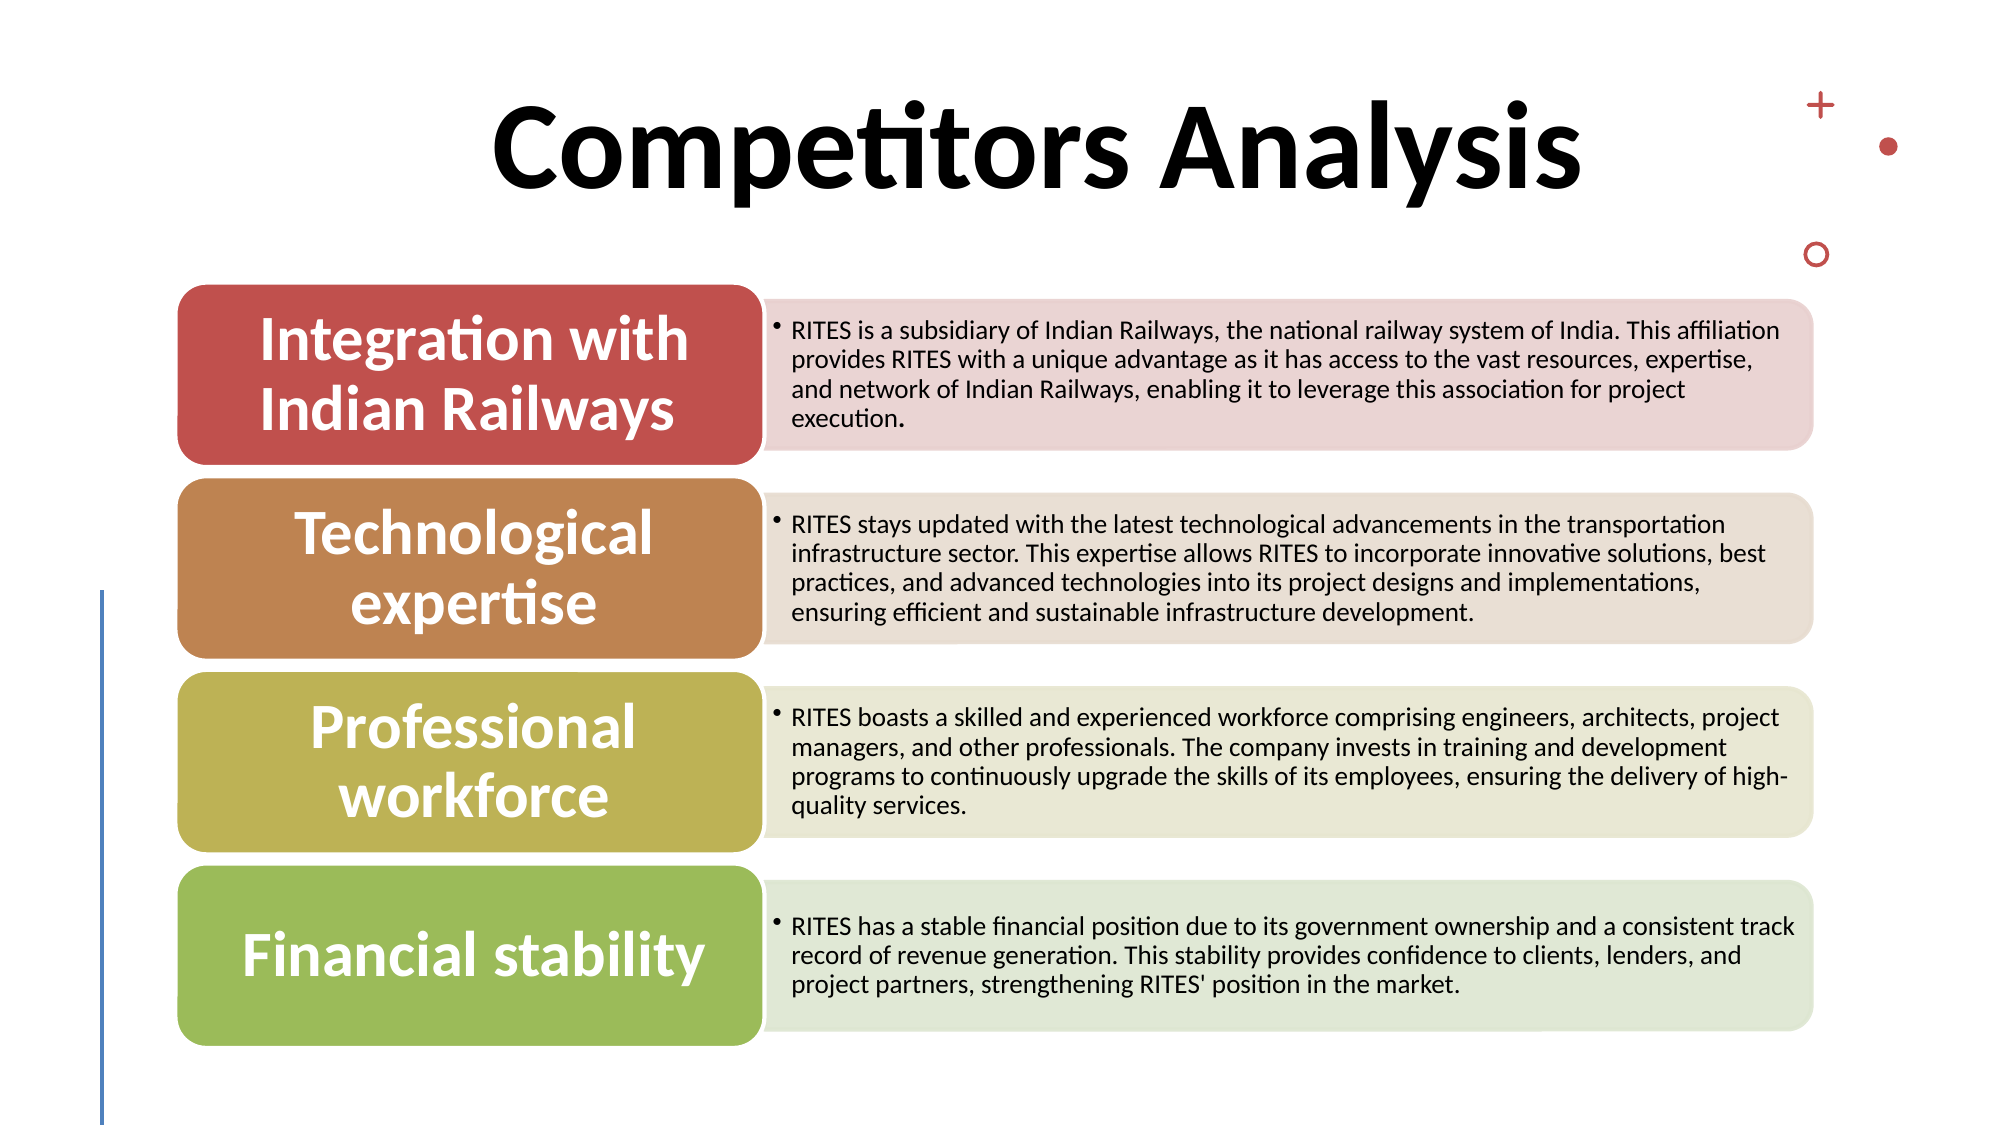

Competitors Analysis

RITES is a subsidiary of Indian Railways, the national railway system of India. This affiliation provides RITES with a unique advantage as it has access to the vast resources, expertise, and network of Indian Railways, enabling it to leverage this association for project execution.
Integration with Indian Railways
RITES stays updated with the latest technological advancements in the transportation infrastructure sector. This expertise allows RITES to incorporate innovative solutions, best practices, and advanced technologies into its project designs and implementations, ensuring efficient and sustainable infrastructure development.
Technological expertise
RITES boasts a skilled and experienced workforce comprising engineers, architects, project managers, and other professionals. The company invests in training and development programs to continuously upgrade the skills of its employees, ensuring the delivery of high-quality services.
Professional workforce
RITES has a stable financial position due to its government ownership and a consistent track record of revenue generation. This stability provides confidence to clients, lenders, and project partners, strengthening RITES' position in the market.
Financial stability